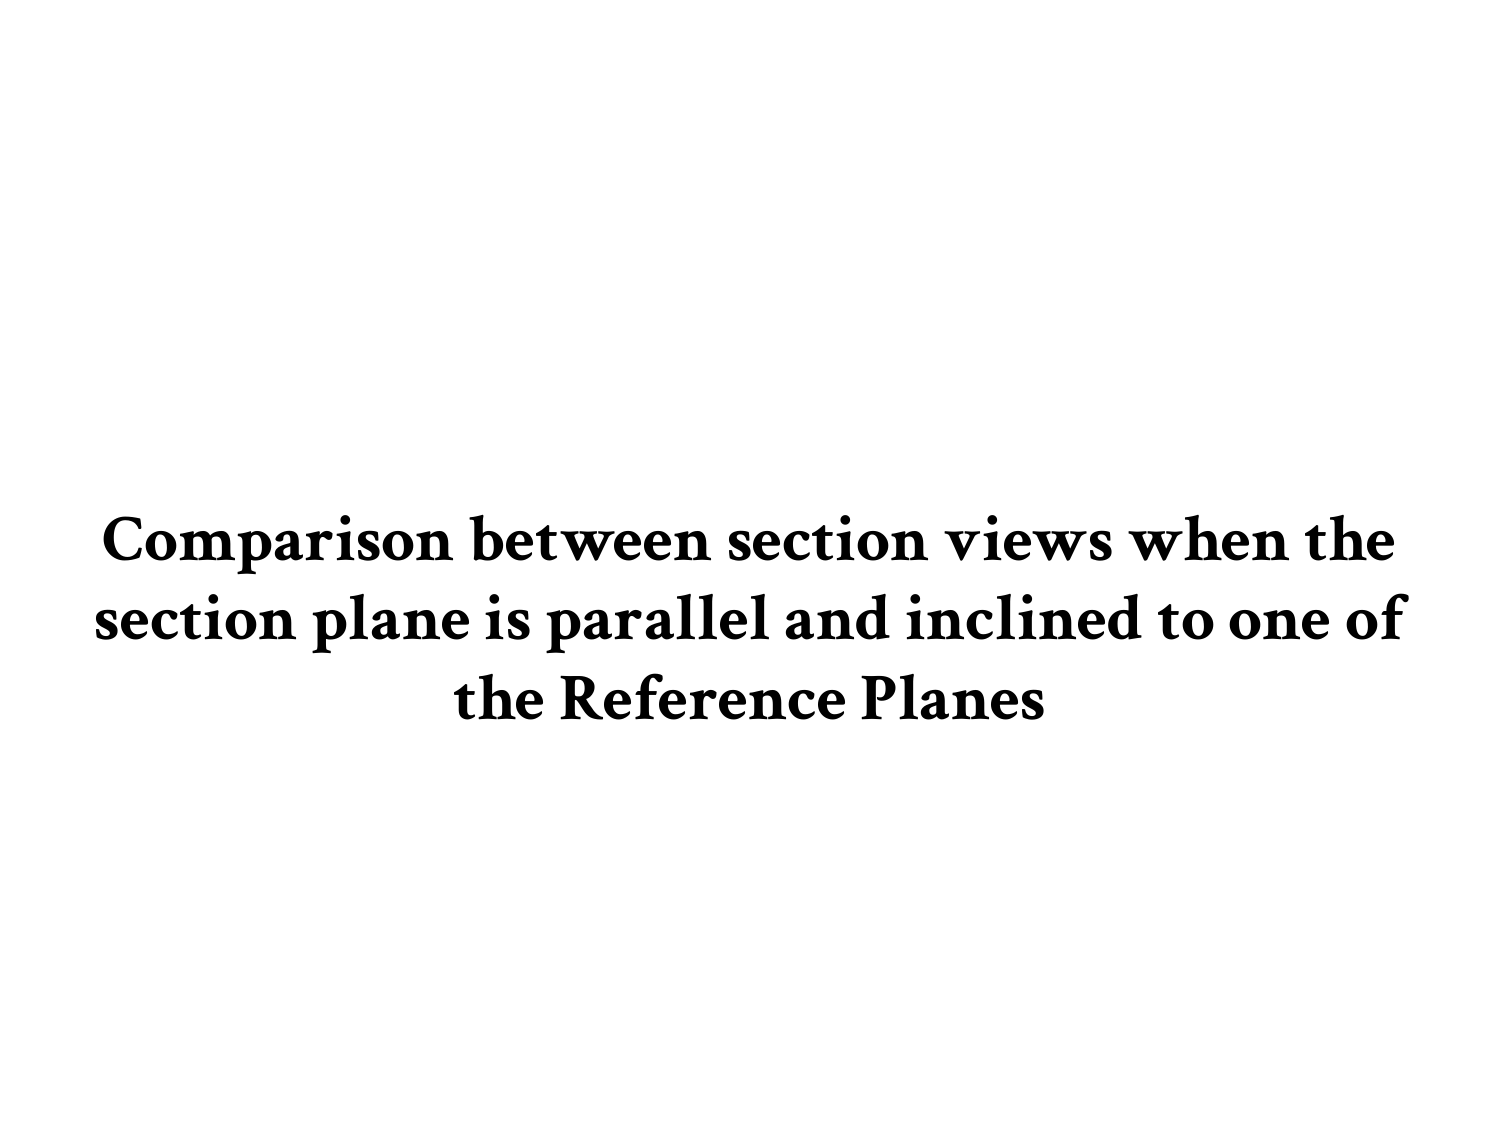

#

Comparison between section views when the section plane is parallel and inclined to one of the Reference Planes